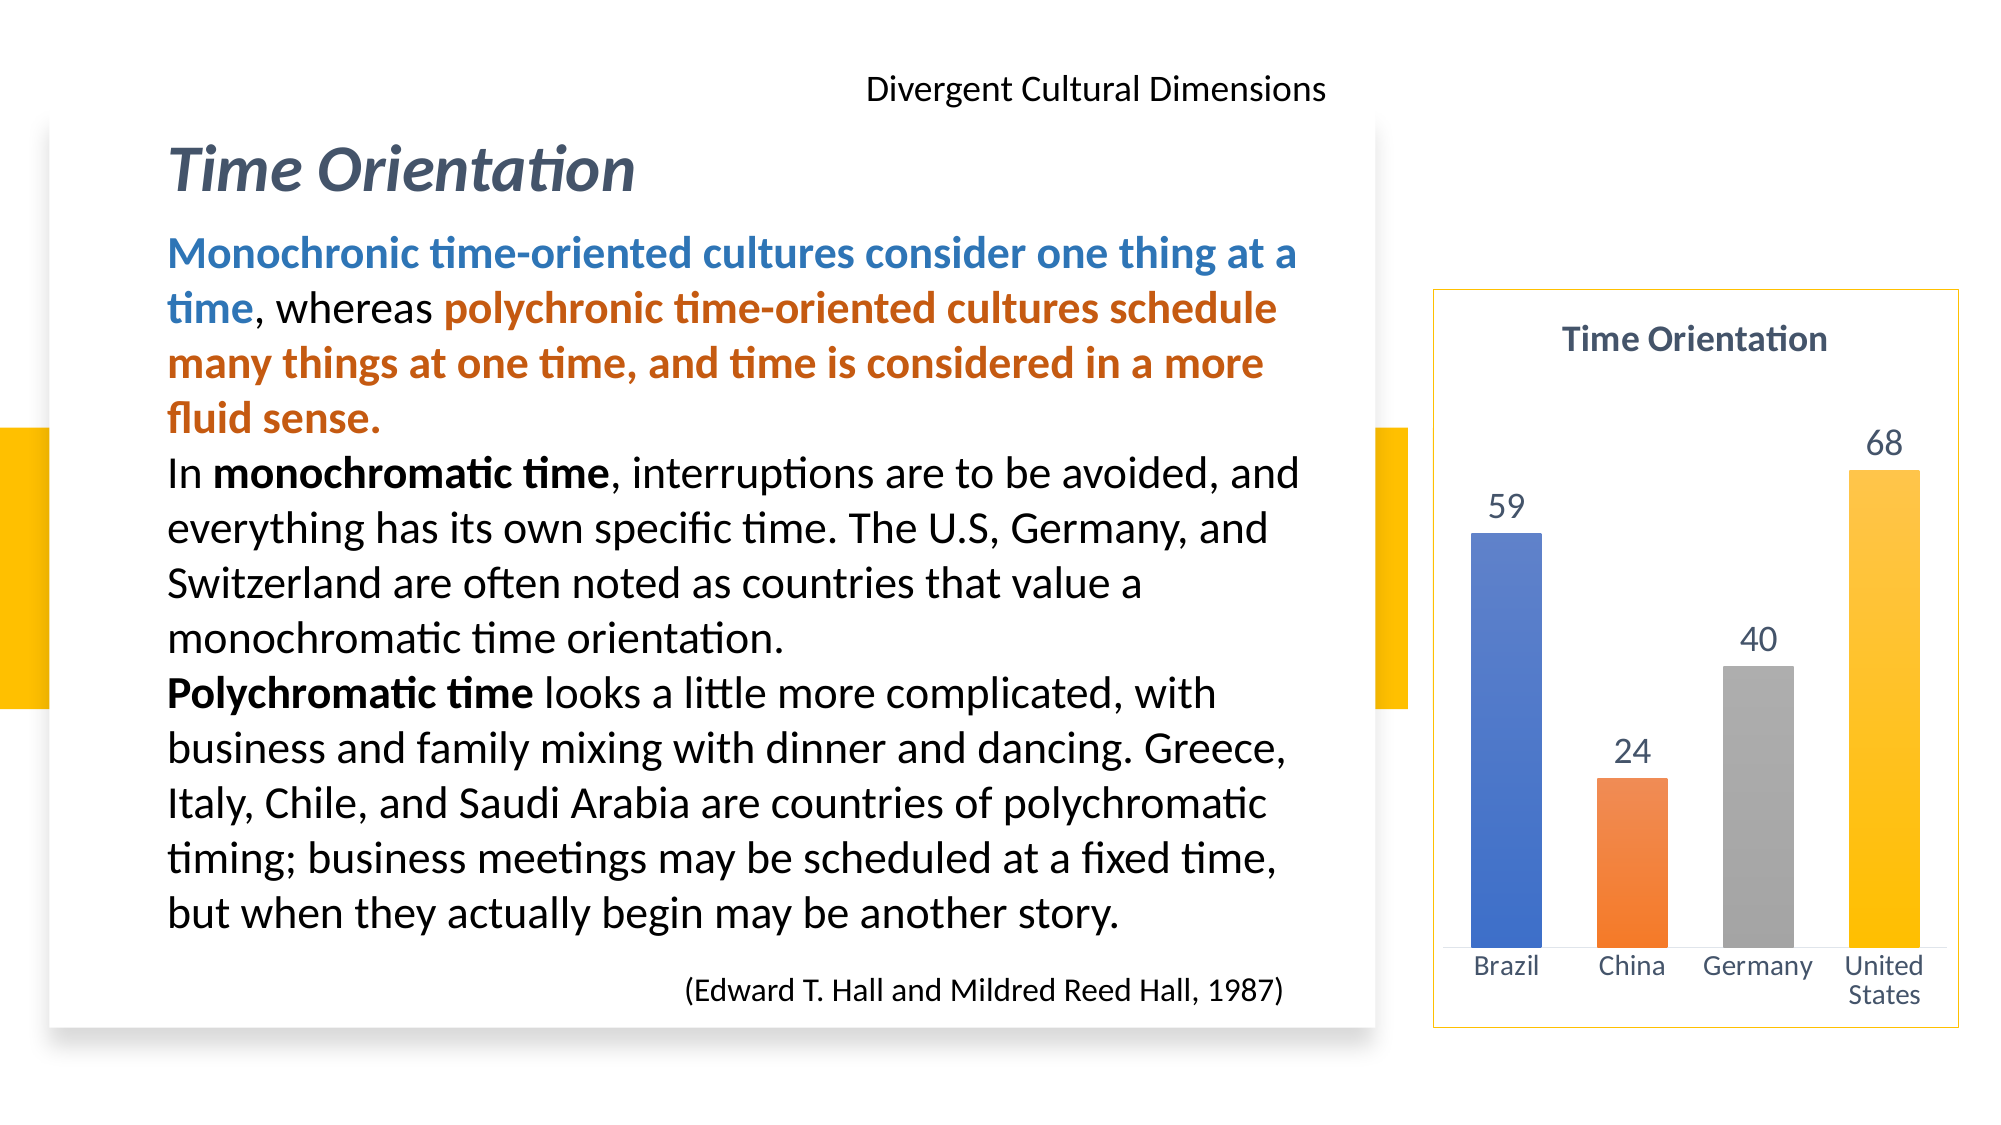

Divergent Cultural Dimensions

Time Orientation
Monochronic time-oriented cultures consider one thing at a time, whereas polychronic time-oriented cultures schedule many things at one time, and time is considered in a more fluid sense.
In monochromatic time, interruptions are to be avoided, and everything has its own specific time. The U.S, Germany, and Switzerland are often noted as countries that value a monochromatic time orientation.
Polychromatic time looks a little more complicated, with business and family mixing with dinner and dancing. Greece, Italy, Chile, and Saudi Arabia are countries of polychromatic timing; business meetings may be scheduled at a fixed time, but when they actually begin may be another story.

### Chart: Time Orientation

| Category |  |
|---|---|
| Brazil | 59.0 |
| China | 24.0 |
| Germany | 40.0 |
| United States | 68.0 |
(Edward T. Hall and Mildred Reed Hall, 1987)